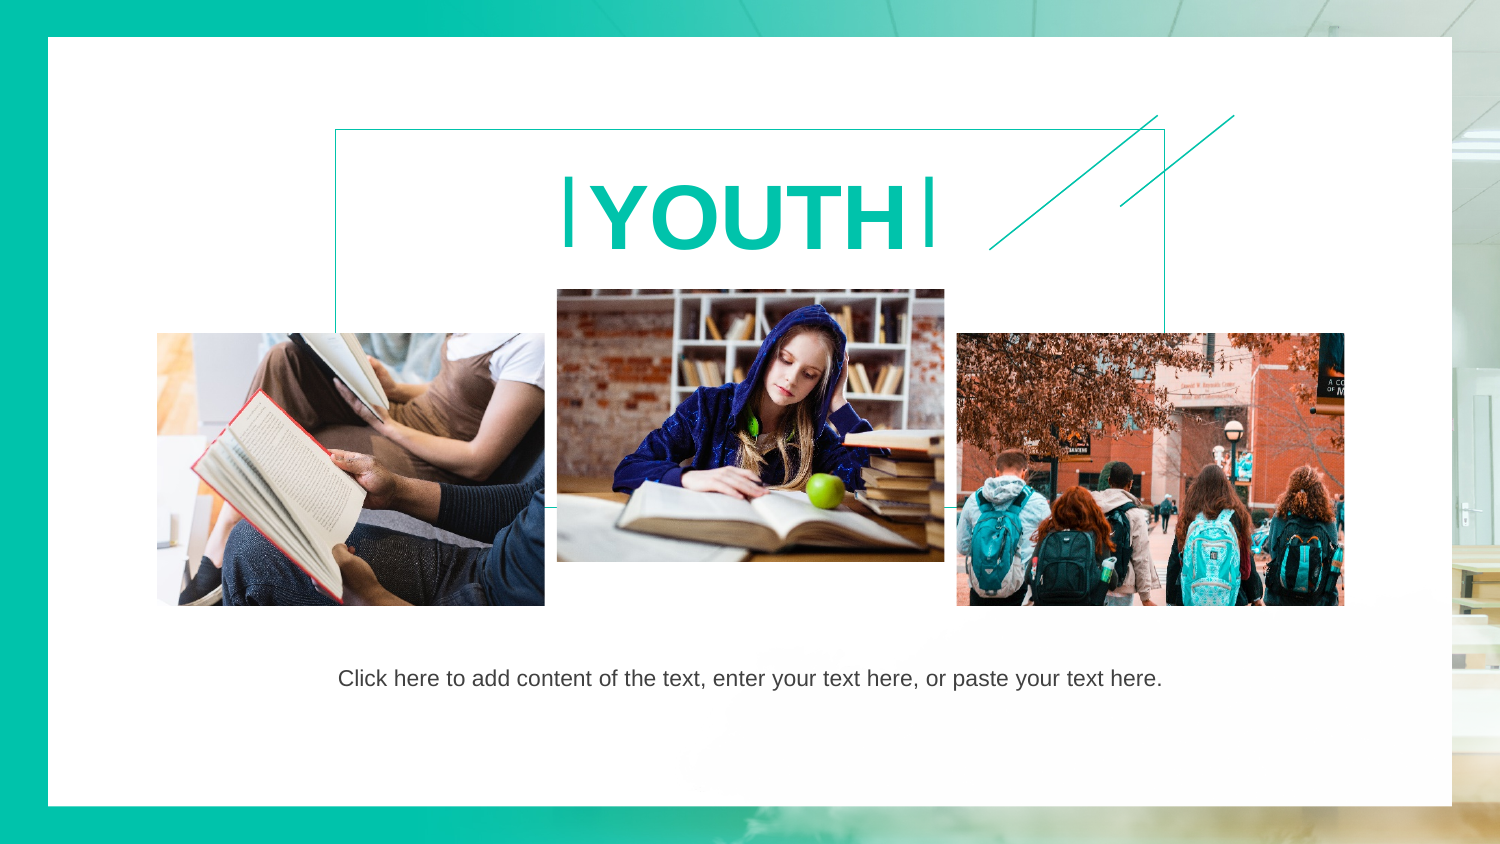

YOUTH

Click here to add content of the text, enter your text here, or paste your text here.